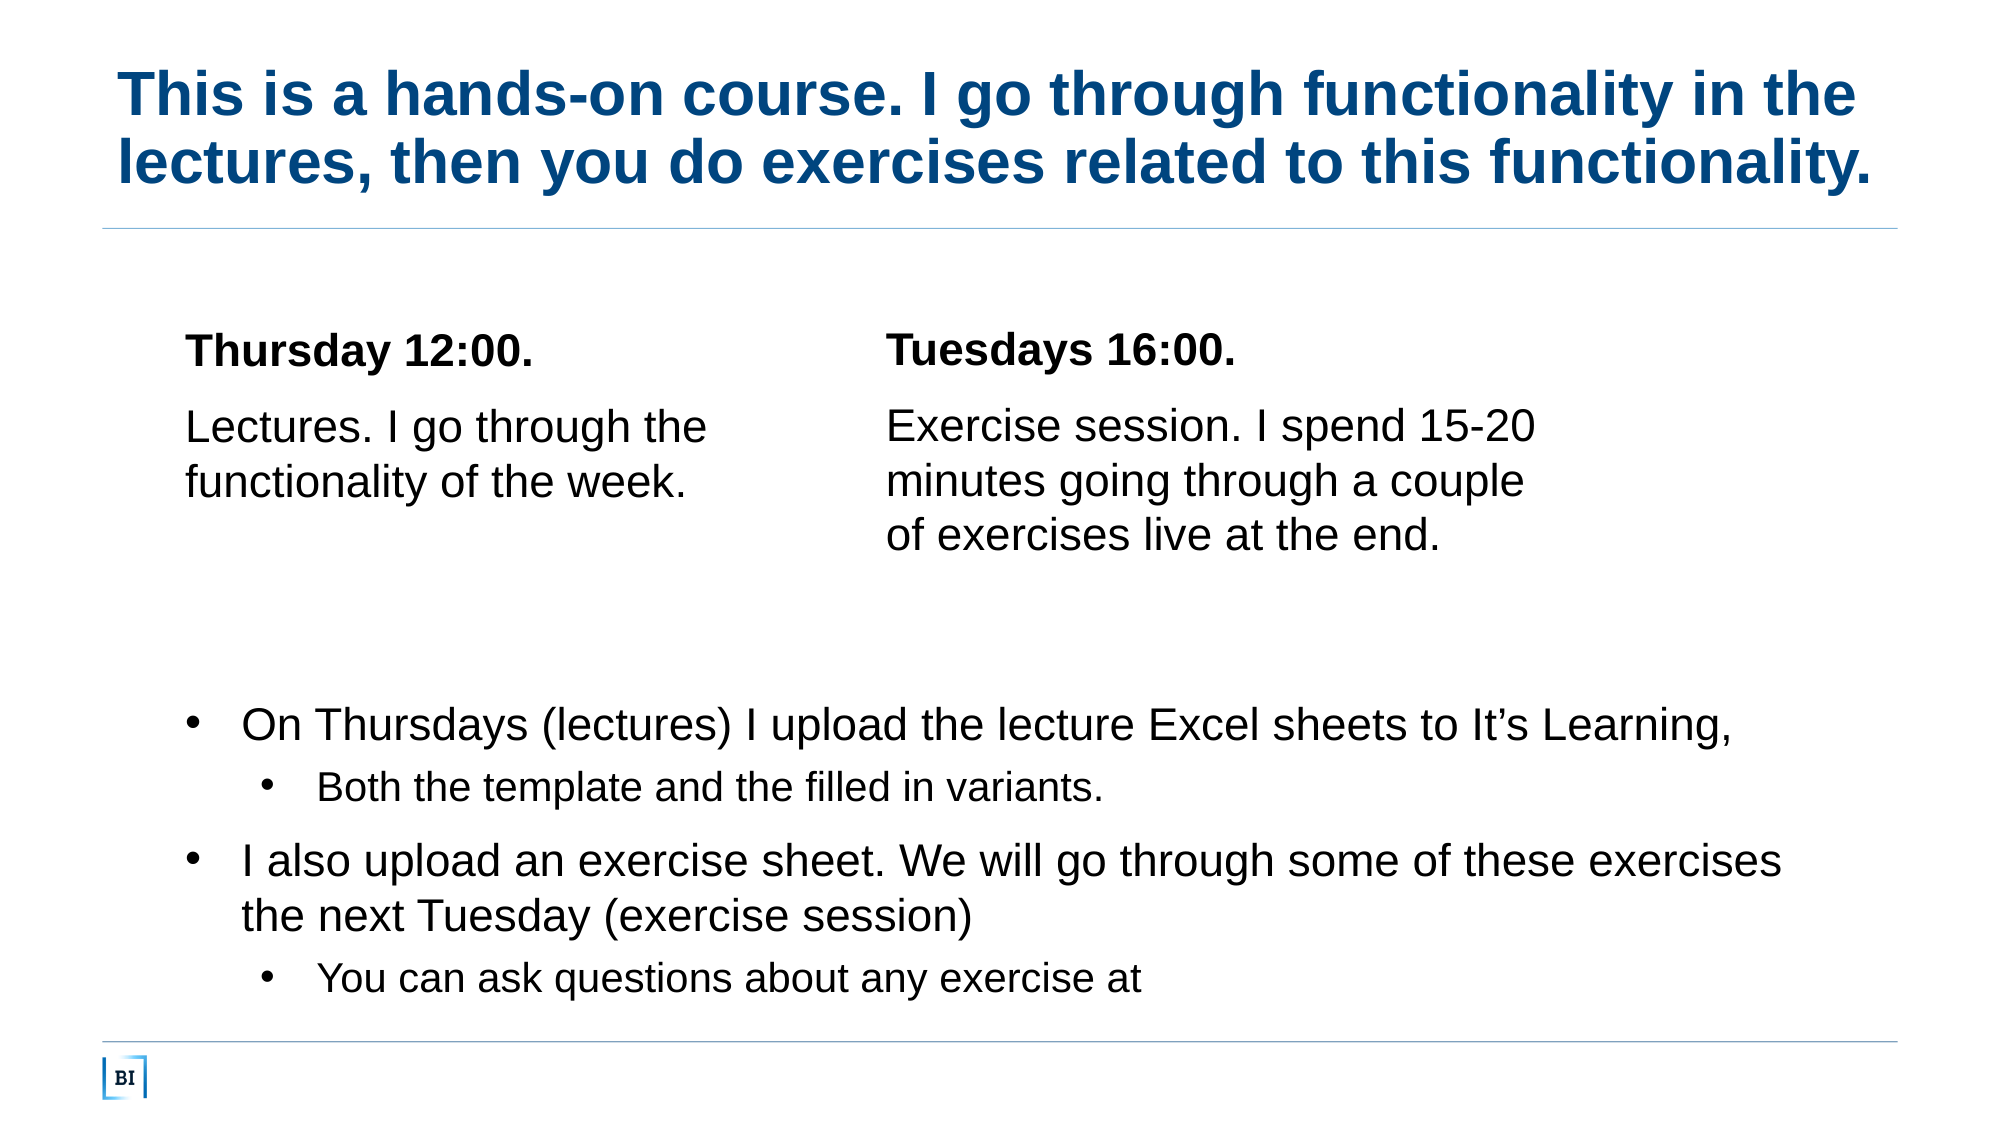

# This is a hands-on course. I go through functionality in the lectures, then you do exercises related to this functionality.
Tuesdays 16:00.
Exercise session. I spend 15-20 minutes going through a couple of exercises live at the end.
Thursday 12:00.
Lectures. I go through the functionality of the week.

On Thursdays (lectures) I upload the lecture Excel sheets to It’s Learning,
Both the template and the filled in variants.
I also upload an exercise sheet. We will go through some of these exercises the next Tuesday (exercise session)
You can ask questions about any exercise at